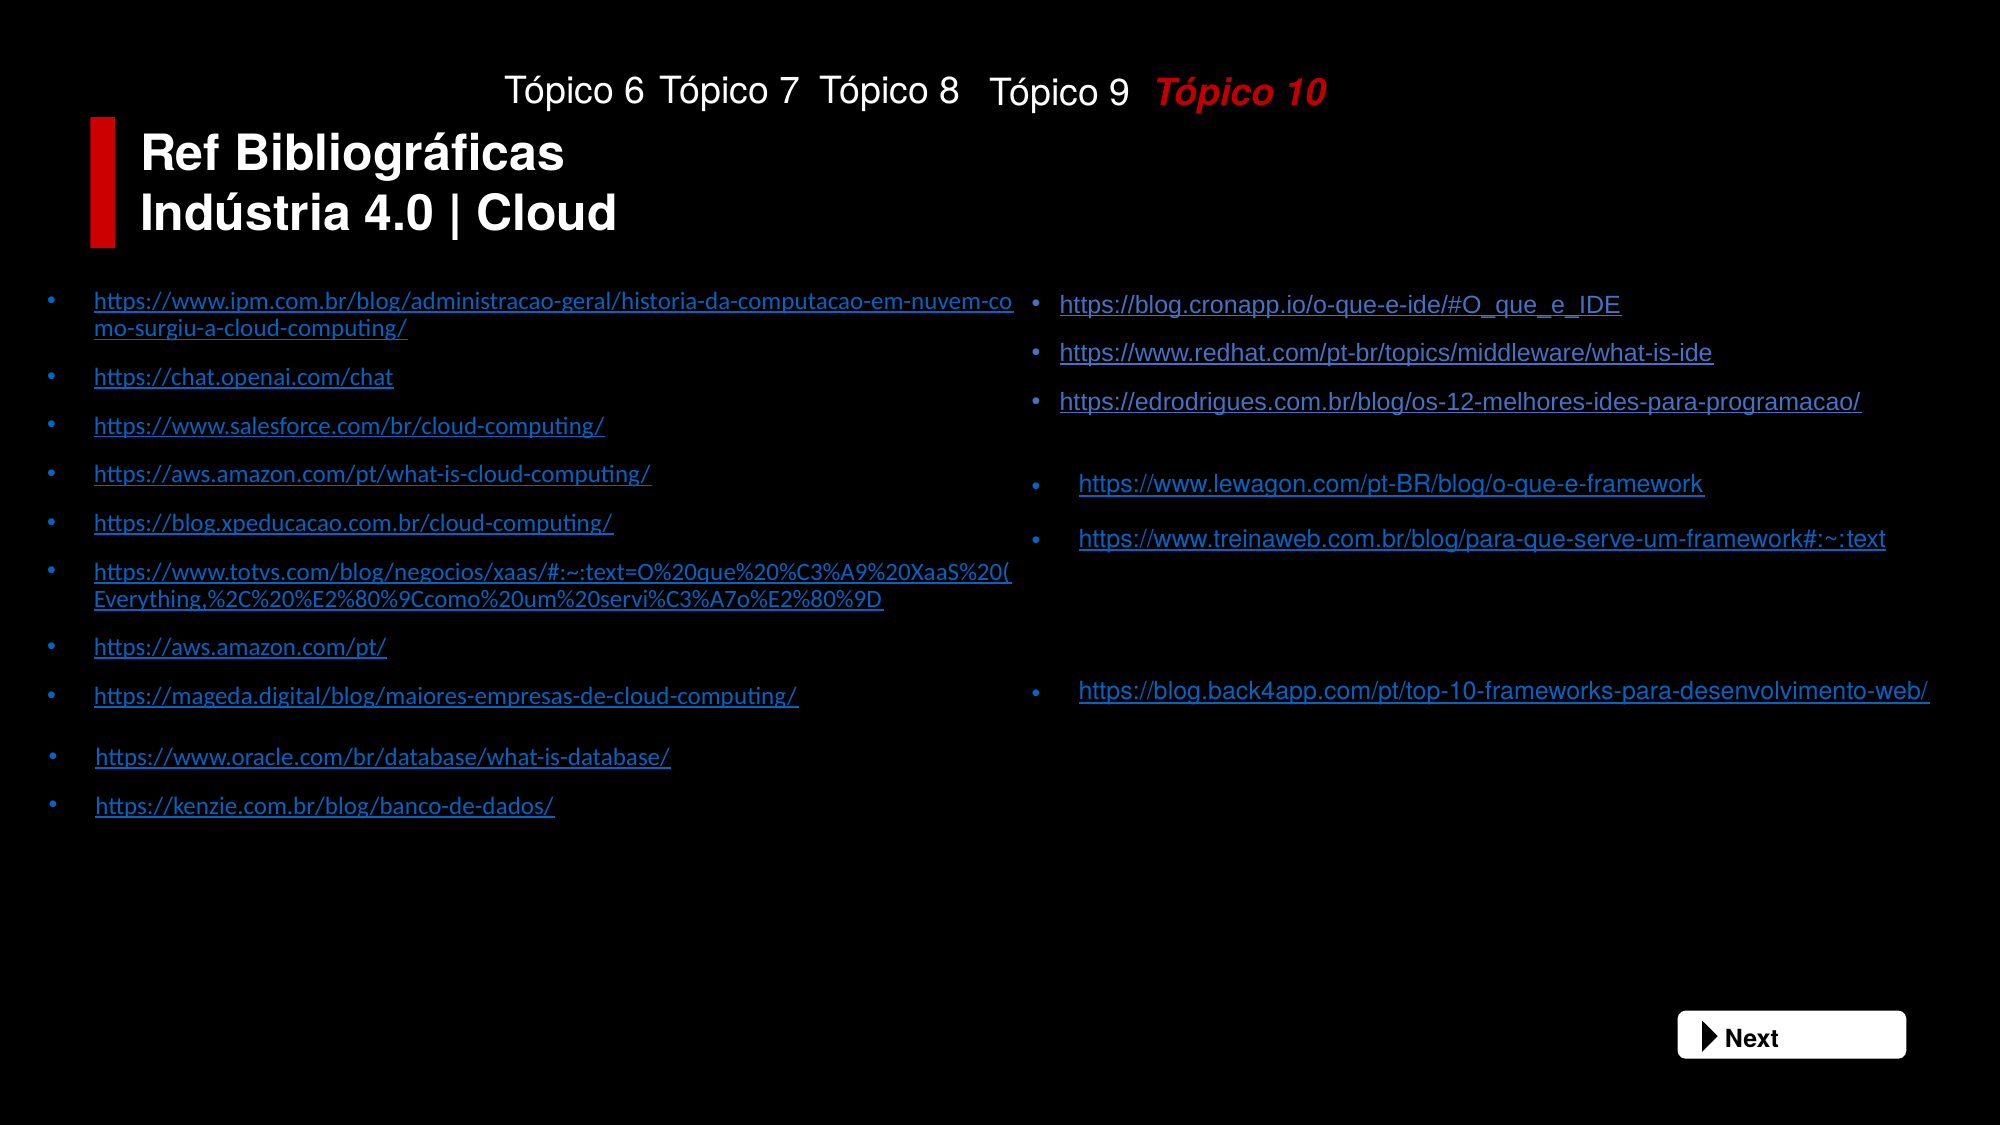

Tópico 6
Tópico 7
Tópico 8
Tópico 10
Tópico 9
Ref Bibliográficas
Indústria 4.0 | Cloud

https://www.ipm.com.br/blog/administracao-geral/historia-da-computacao-em-nuvem-como-surgiu-a-cloud-computing/
https://chat.openai.com/chat
https://www.salesforce.com/br/cloud-computing/
https://aws.amazon.com/pt/what-is-cloud-computing/
https://blog.xpeducacao.com.br/cloud-computing/
https://www.totvs.com/blog/negocios/xaas/#:~:text=O%20que%20%C3%A9%20XaaS%20(Everything,%2C%20%E2%80%9Ccomo%20um%20servi%C3%A7o%E2%80%9D
https://aws.amazon.com/pt/
https://mageda.digital/blog/maiores-empresas-de-cloud-computing/
https://blog.cronapp.io/o-que-e-ide/#O_que_e_IDE
https://www.redhat.com/pt-br/topics/middleware/what-is-ide
https://edrodrigues.com.br/blog/os-12-melhores-ides-para-programacao/
https://www.lewagon.com/pt-BR/blog/o-que-e-framework
https://www.treinaweb.com.br/blog/para-que-serve-um-framework#:~:text=Um%20framework%20%C3%A9%20uma%20estrutura,espec%C3%ADficas%20ao%20desenvolvimento%20de%20software.
https://blog.back4app.com/pt/top-10-frameworks-para-desenvolvimento-web/
https://www.oracle.com/br/database/what-is-database/
https://kenzie.com.br/blog/banco-de-dados/
    Next